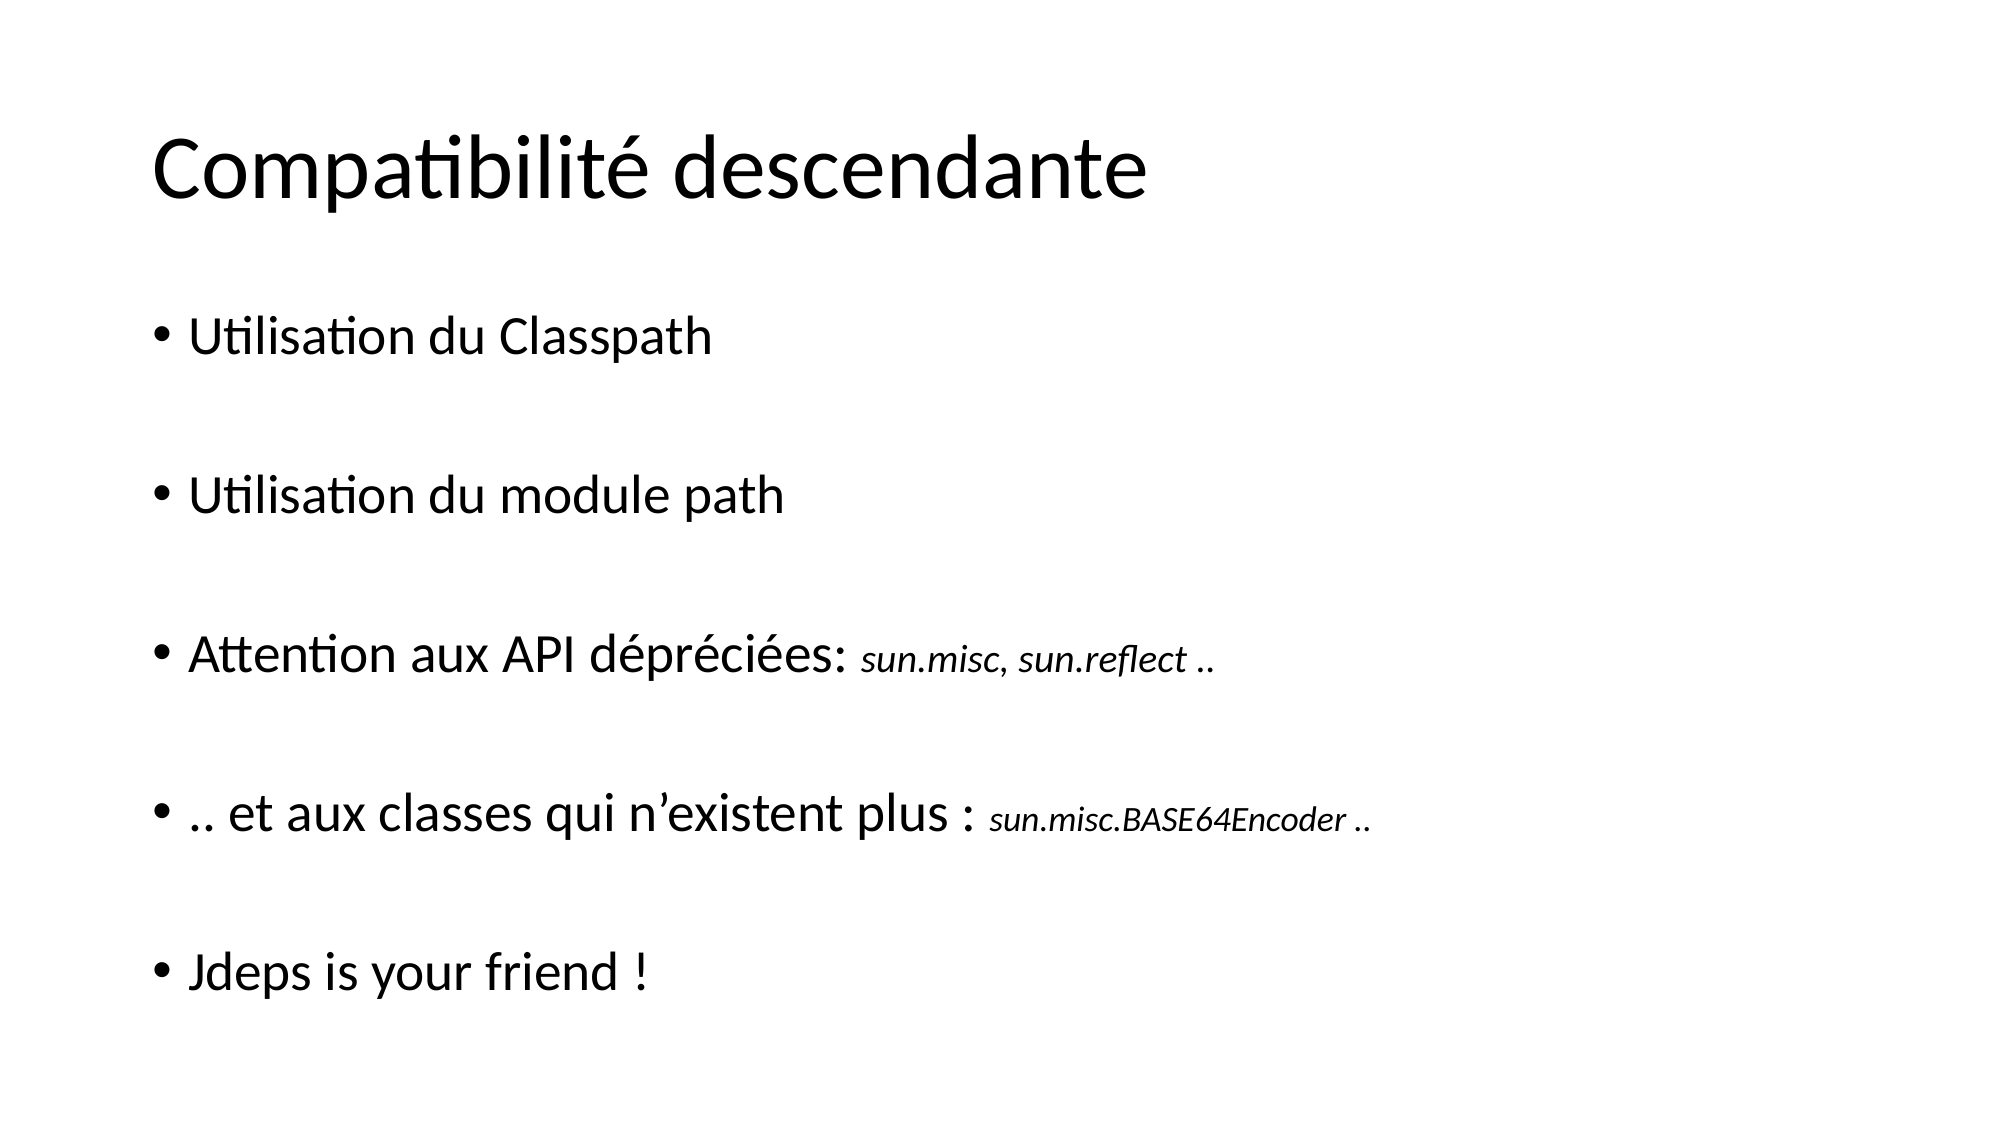

# Compatibilité descendante
Utilisation du Classpath

Utilisation du module path

Attention aux API dépréciées: sun.misc, sun.reflect ..

.. et aux classes qui n’existent plus : sun.misc.BASE64Encoder ..

Jdeps is your friend !